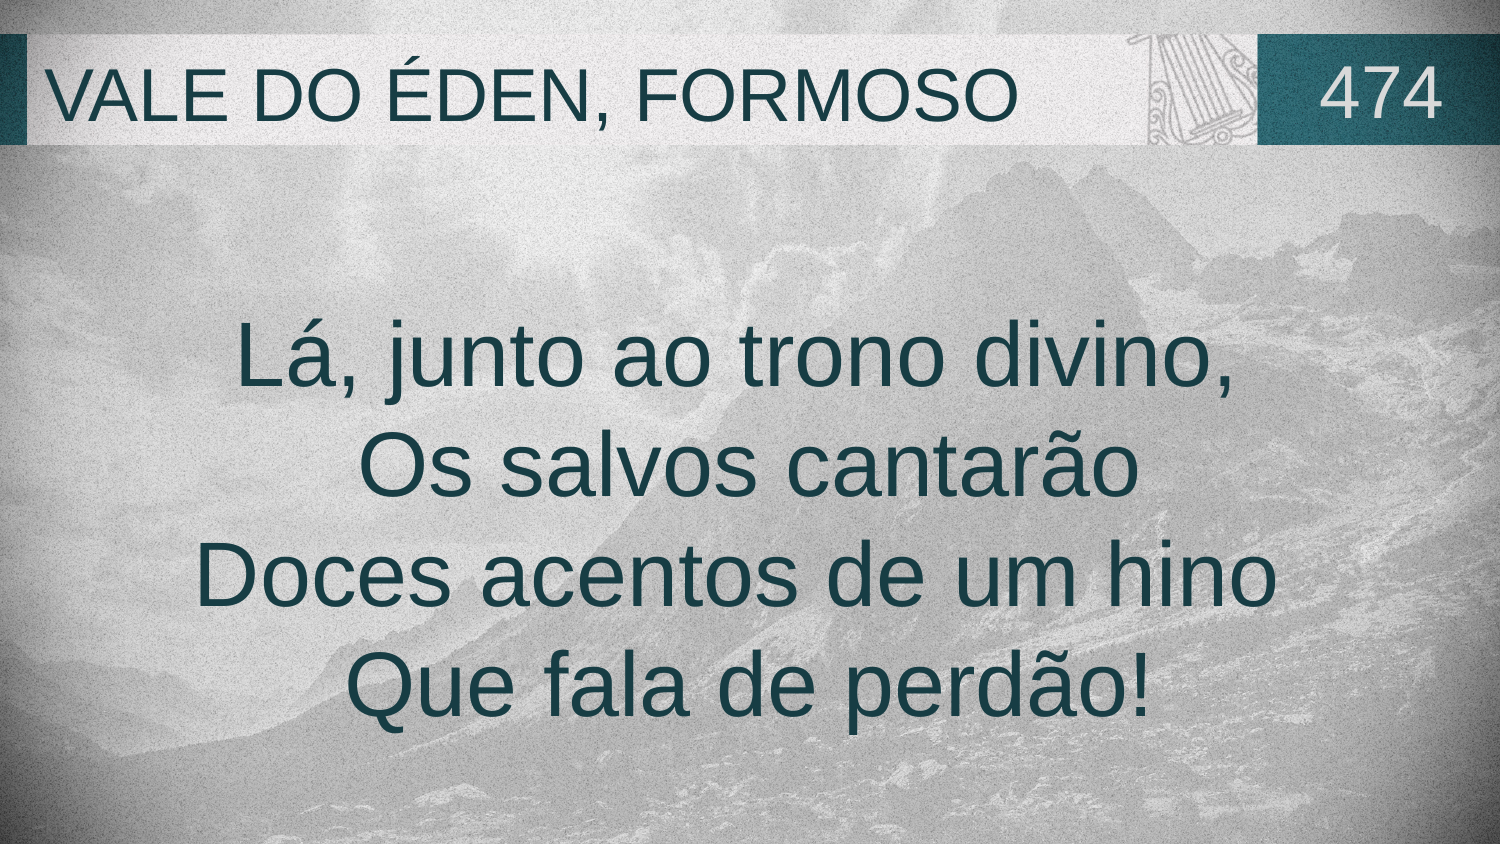

# VALE DO ÉDEN, FORMOSO
474
Lá, junto ao trono divino,
Os salvos cantarão
Doces acentos de um hino
Que fala de perdão!